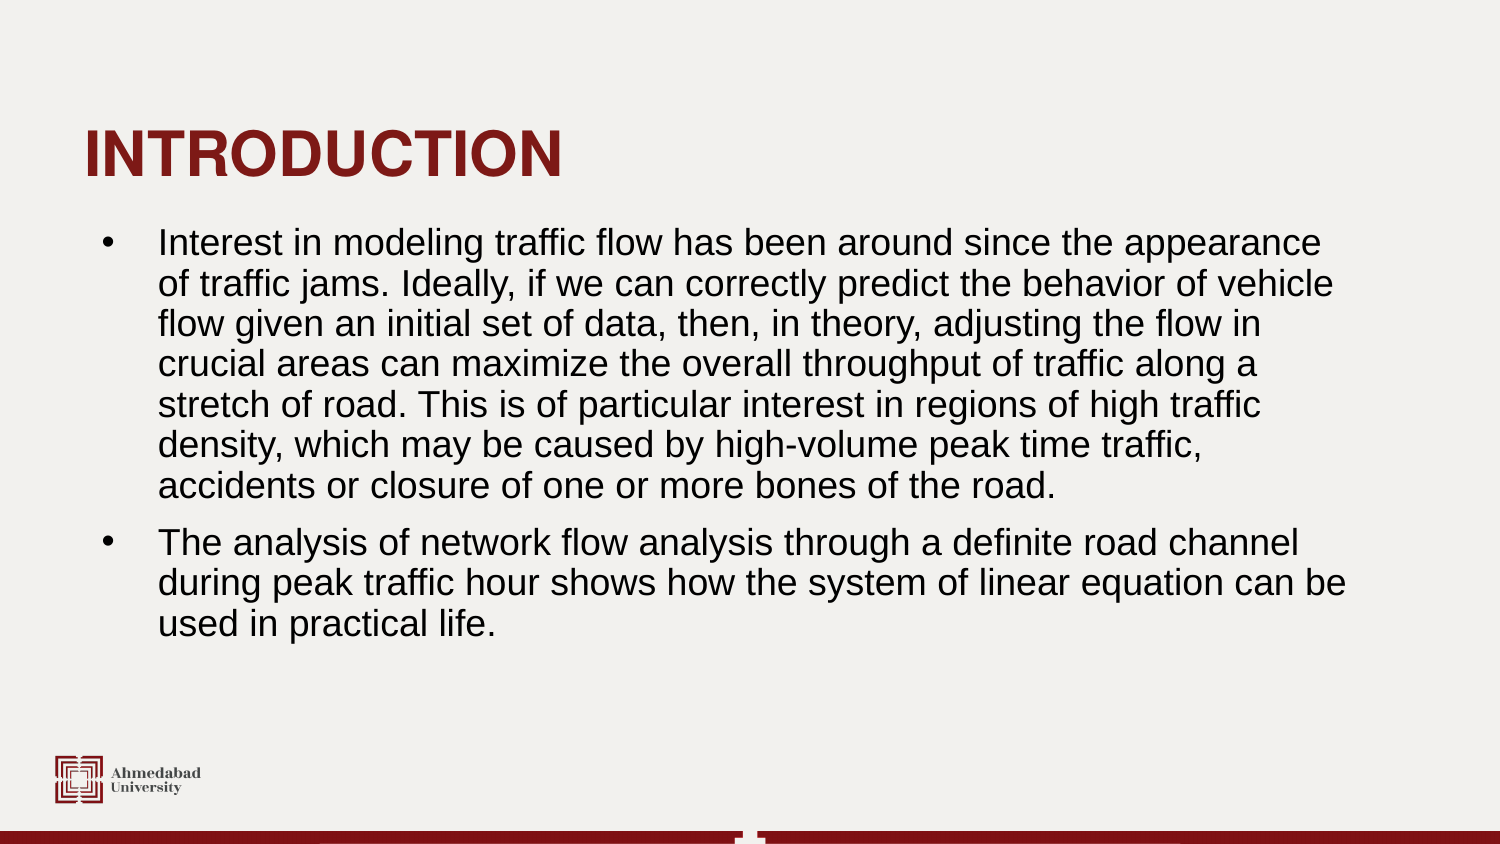

# INTRODUCTION
Interest in modeling traffic flow has been around since the appearance of traffic jams. Ideally, if we can correctly predict the behavior of vehicle flow given an initial set of data, then, in theory, adjusting the flow in crucial areas can maximize the overall throughput of traffic along a stretch of road. This is of particular interest in regions of high traffic density, which may be caused by high-volume peak time traffic, accidents or closure of one or more bones of the road.
The analysis of network flow analysis through a definite road channel during peak traffic hour shows how the system of linear equation can be used in practical life.